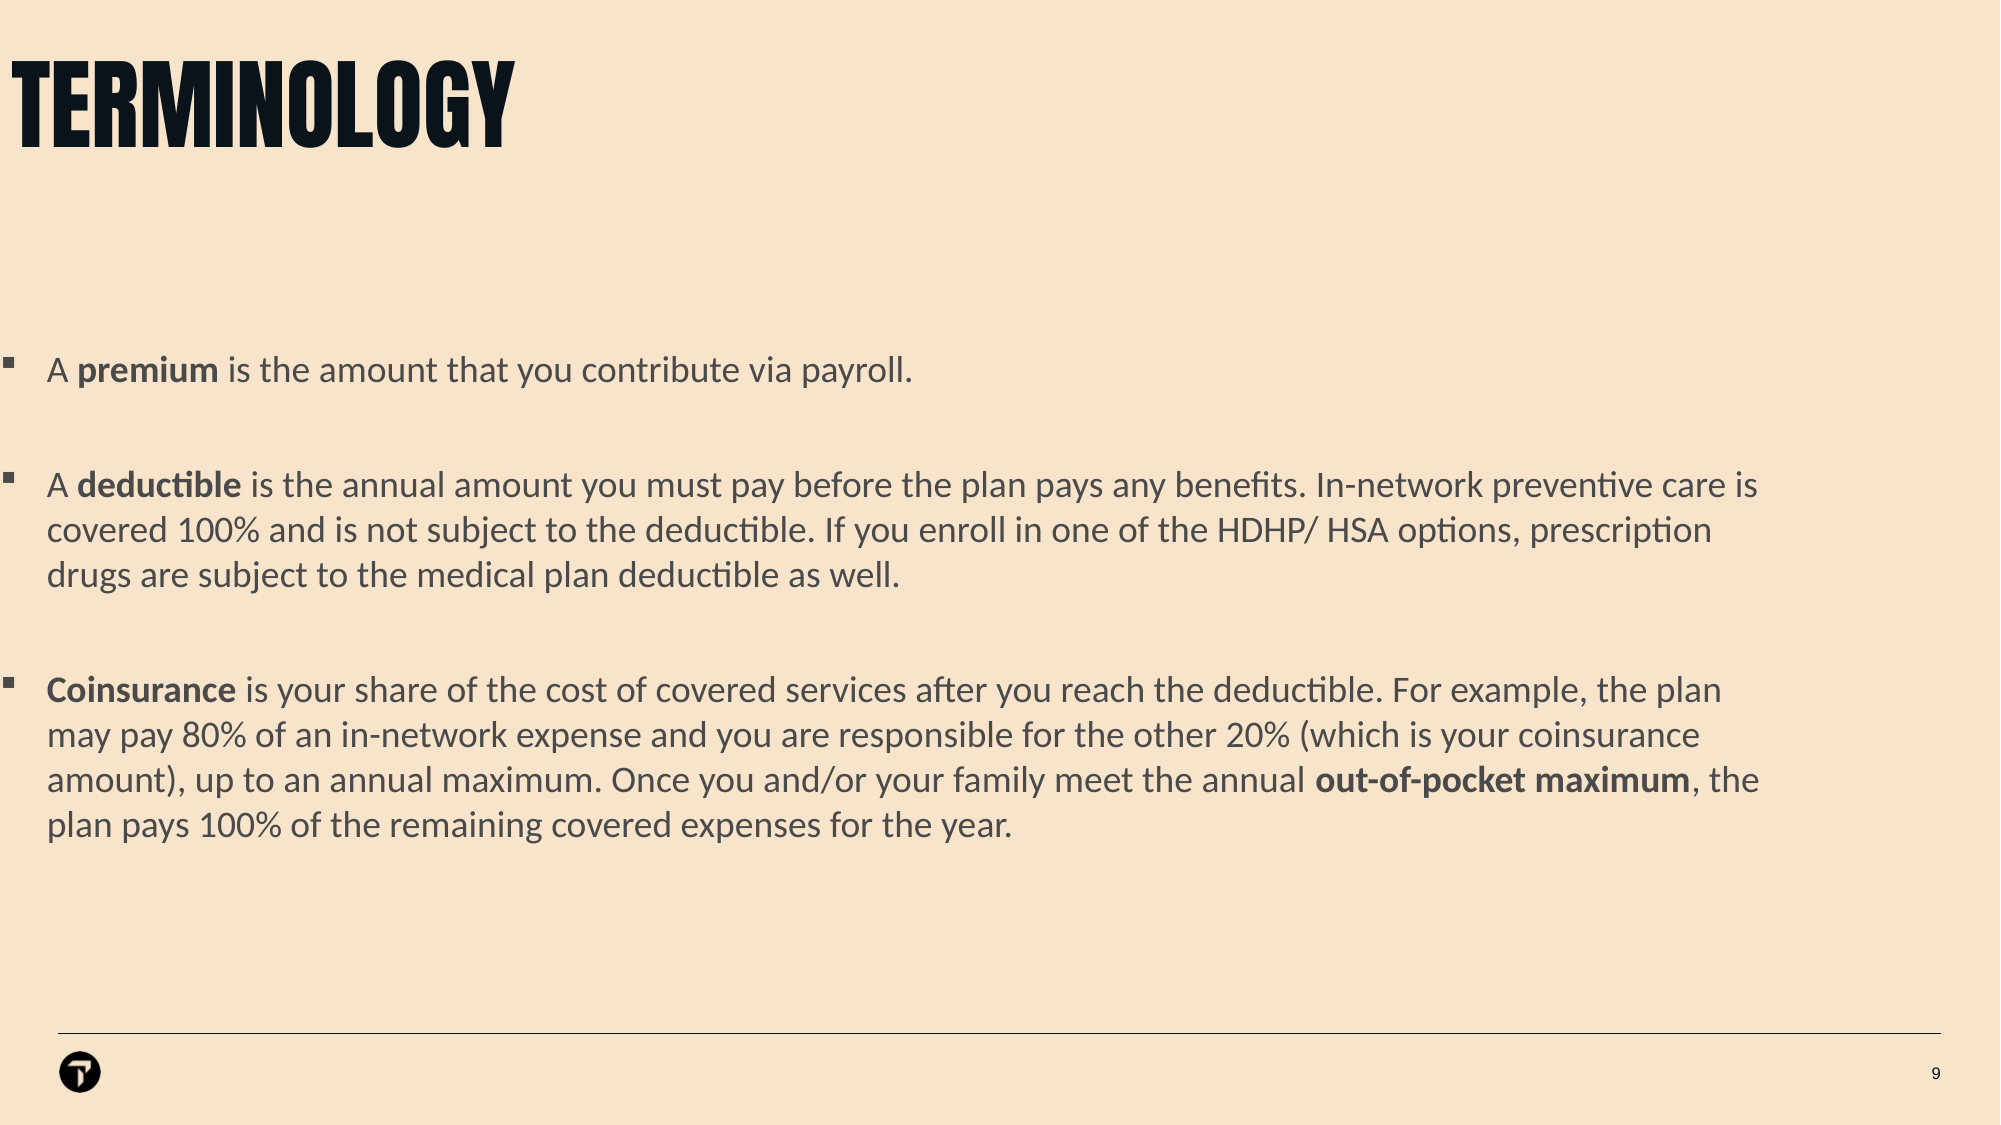

# terminology

A premium is the amount that you contribute via payroll.

A deductible is the annual amount you must pay before the plan pays any benefits. In-network preventive care is covered 100% and is not subject to the deductible. If you enroll in one of the HDHP/ HSA options, prescription drugs are subject to the medical plan deductible as well.

Coinsurance is your share of the cost of covered services after you reach the deductible. For example, the plan may pay 80% of an in-network expense and you are responsible for the other 20% (which is your coinsurance amount), up to an annual maximum. Once you and/or your family meet the annual out-of-pocket maximum, the plan pays 100% of the remaining covered expenses for the year.

9